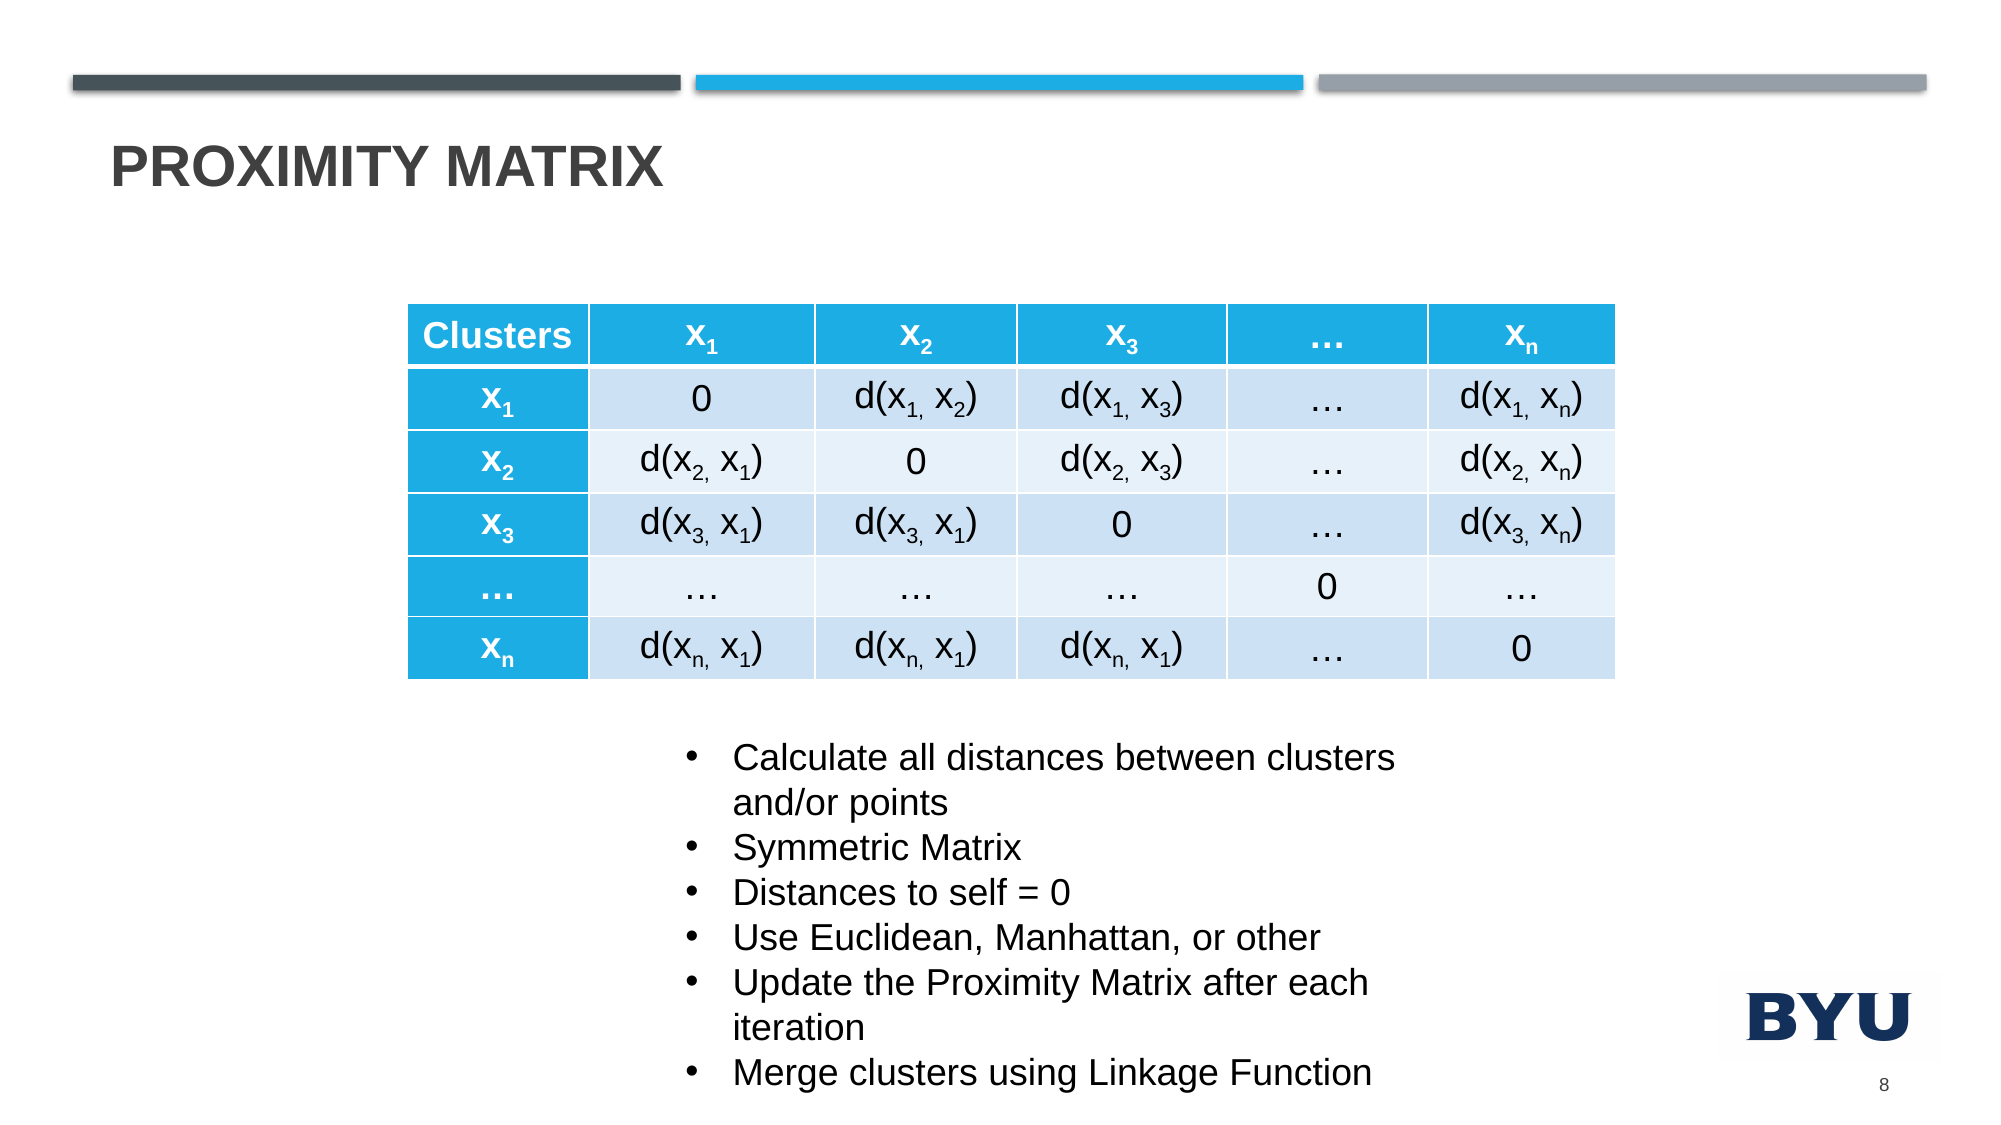

# Proximity Matrix
| Clusters | x1 | x2 | x3 | … | xn |
| --- | --- | --- | --- | --- | --- |
| x1 | 0 | d(x1, x2) | d(x1, x3) | … | d(x1, xn) |
| x2 | d(x2, x1) | 0 | d(x2, x3) | … | d(x2, xn) |
| x3 | d(x3, x1) | d(x3, x1) | 0 | … | d(x3, xn) |
| … | … | … | … | 0 | … |
| xn | d(xn, x1) | d(xn, x1) | d(xn, x1) | … | 0 |
Calculate all distances between clusters and/or points
Symmetric Matrix
Distances to self = 0
Use Euclidean, Manhattan, or other
Update the Proximity Matrix after each iteration
Merge clusters using Linkage Function
8